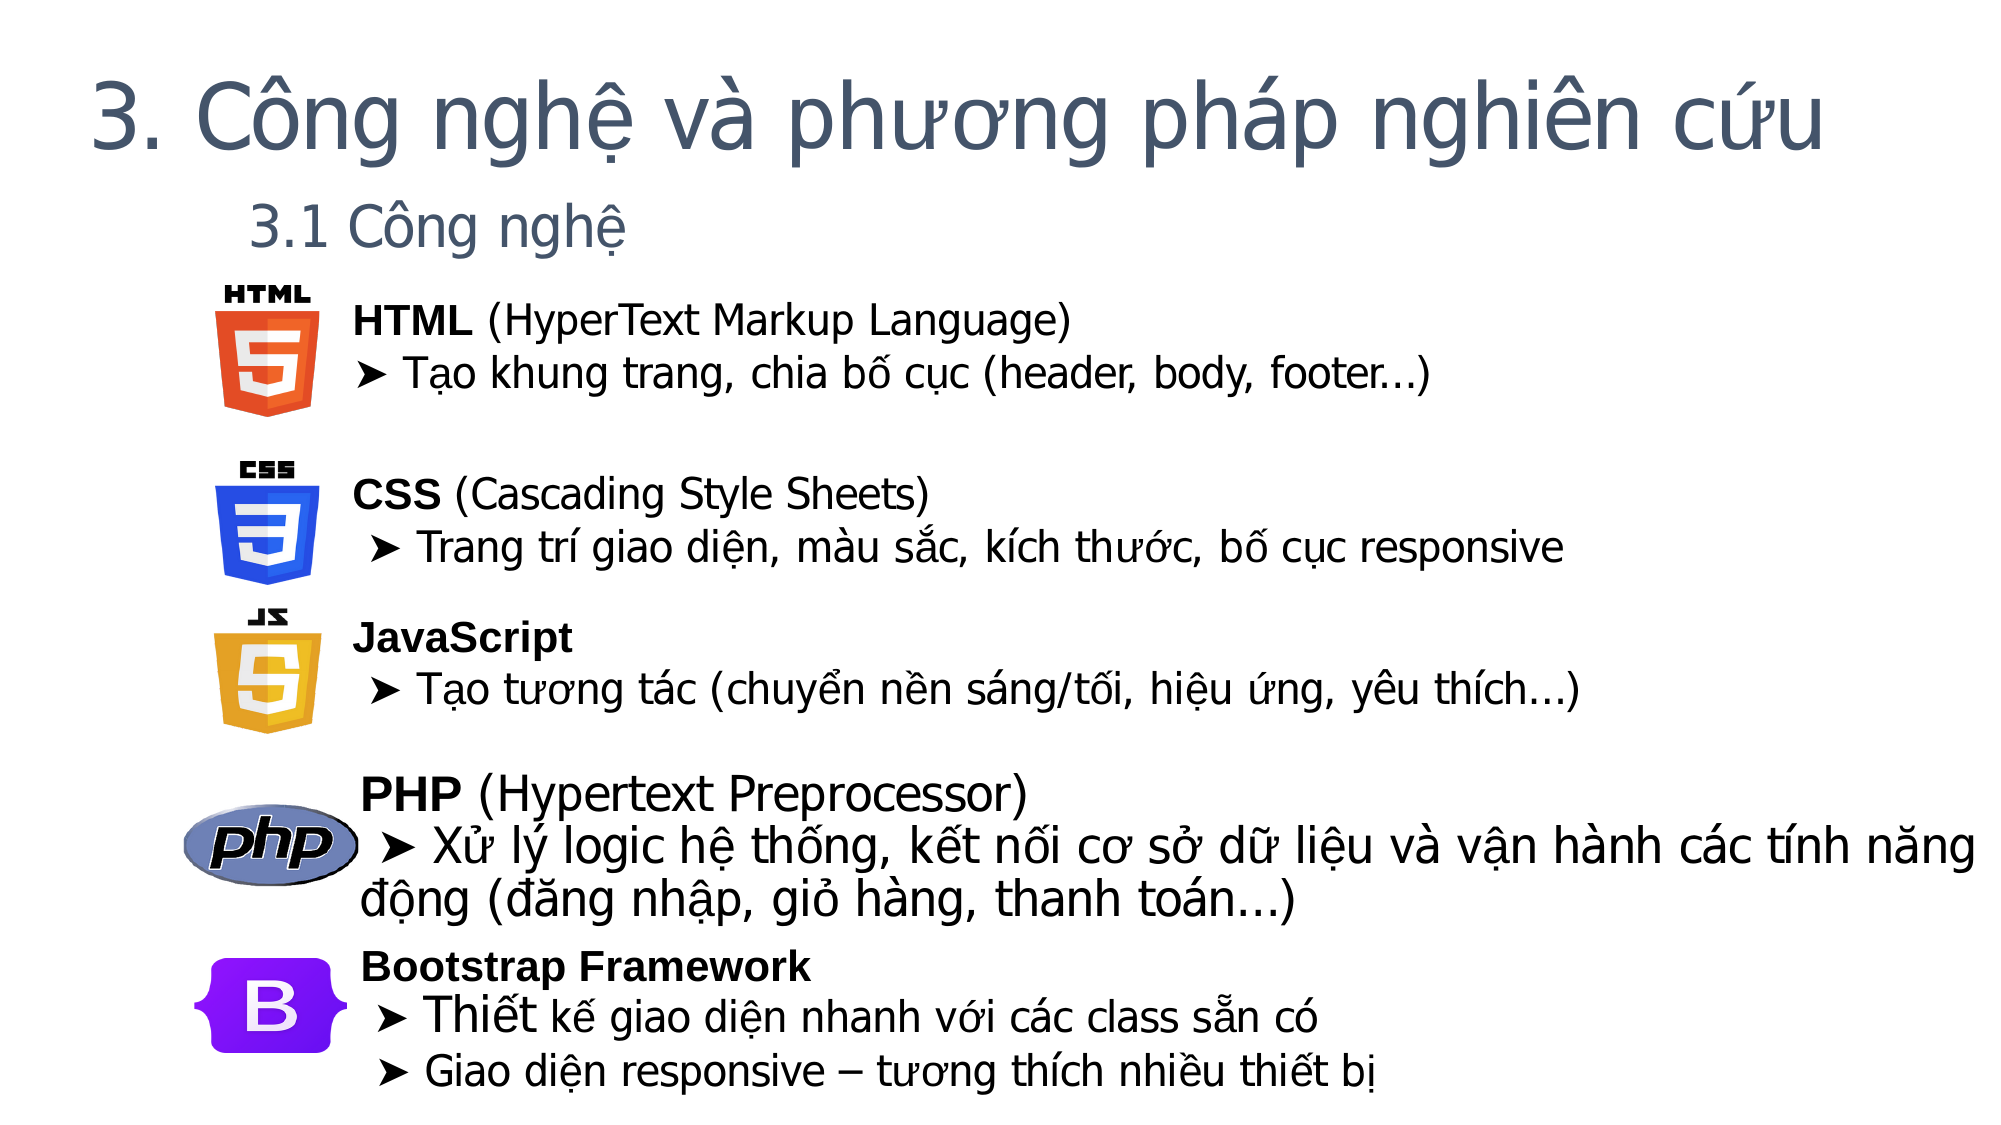

3. Công nghệ và phương pháp nghiên cứu
3.1 Công nghệ

HTML (HyperText Markup Language)
➤ Tạo khung trang, chia bố cục (header, body, footer...)

CSS (Cascading Style Sheets)
 ➤ Trang trí giao diện, màu sắc, kích thước, bố cục responsive

JavaScript
 ➤ Tạo tương tác (chuyển nền sáng/tối, hiệu ứng, yêu thích...)

PHP (Hypertext Preprocessor)
 ➤ Xử lý logic hệ thống, kết nối cơ sở dữ liệu và vận hành các tính năng động (đăng nhập, giỏ hàng, thanh toán...)

Bootstrap Framework
 ➤ Thiết kế giao diện nhanh với các class sẵn có
 ➤ Giao diện responsive – tương thích nhiều thiết bị